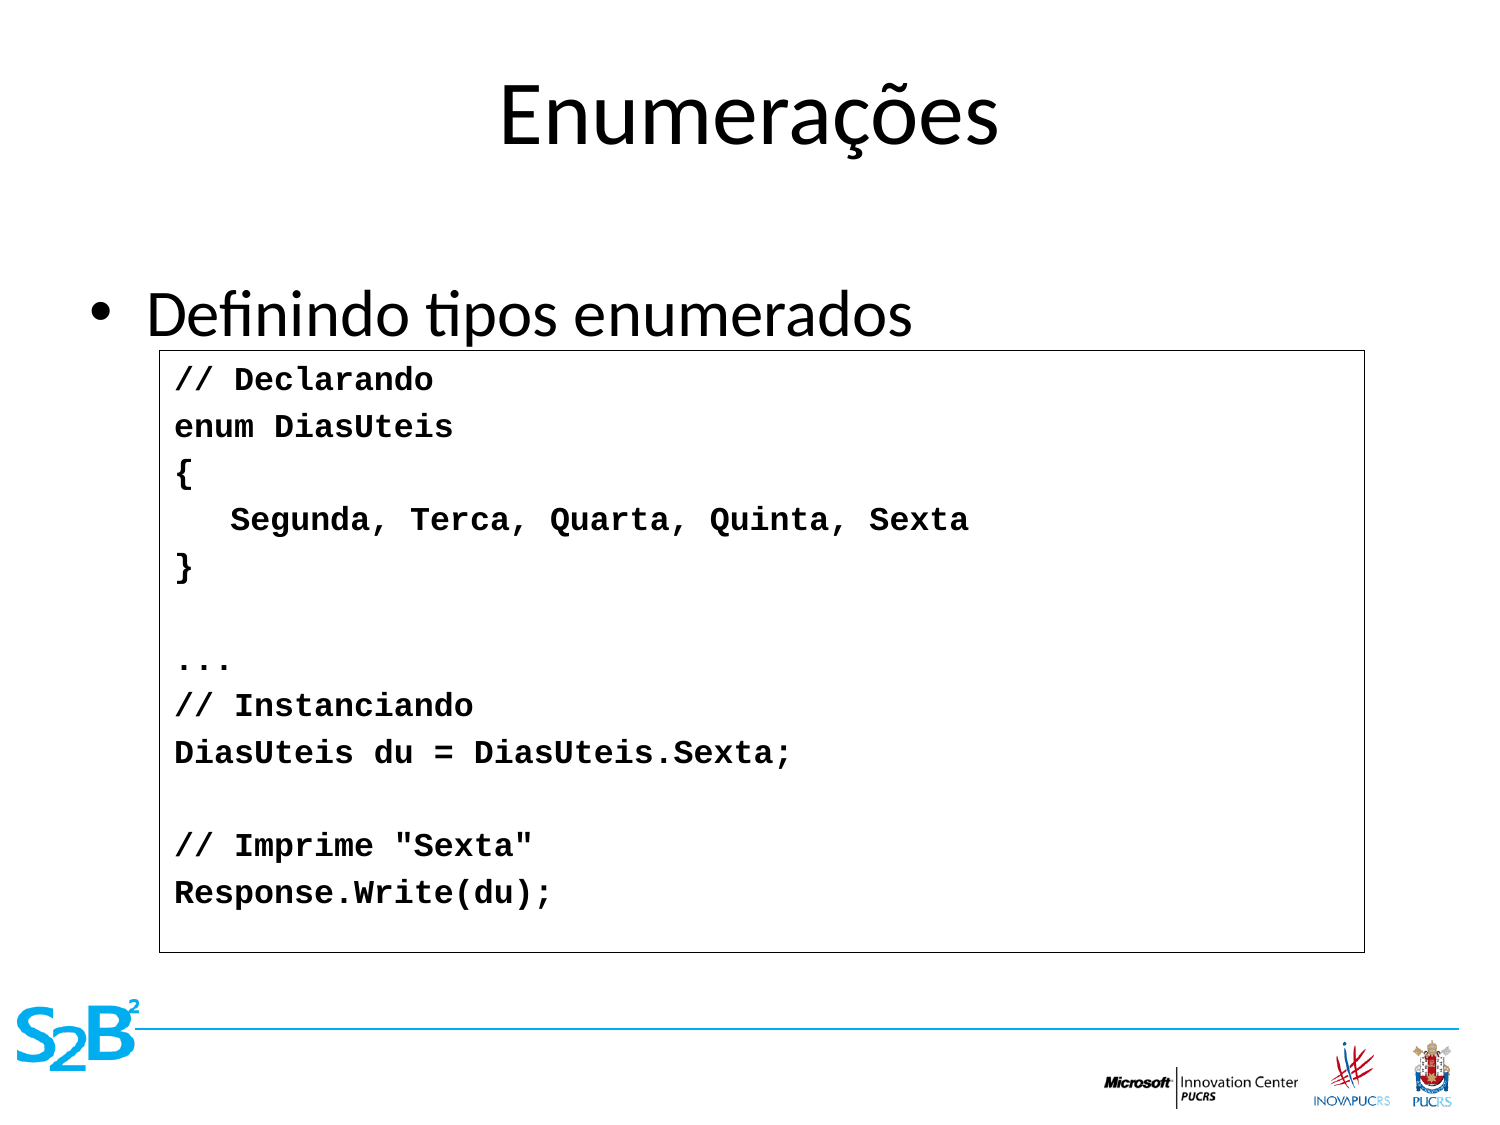

# Enumerações
Definindo tipos enumerados
// Declarando
enum DiasUteis
{
	Segunda, Terca, Quarta, Quinta, Sexta
}

...
// Instanciando
DiasUteis du = DiasUteis.Sexta;

// Imprime "Sexta"
Response.Write(du);